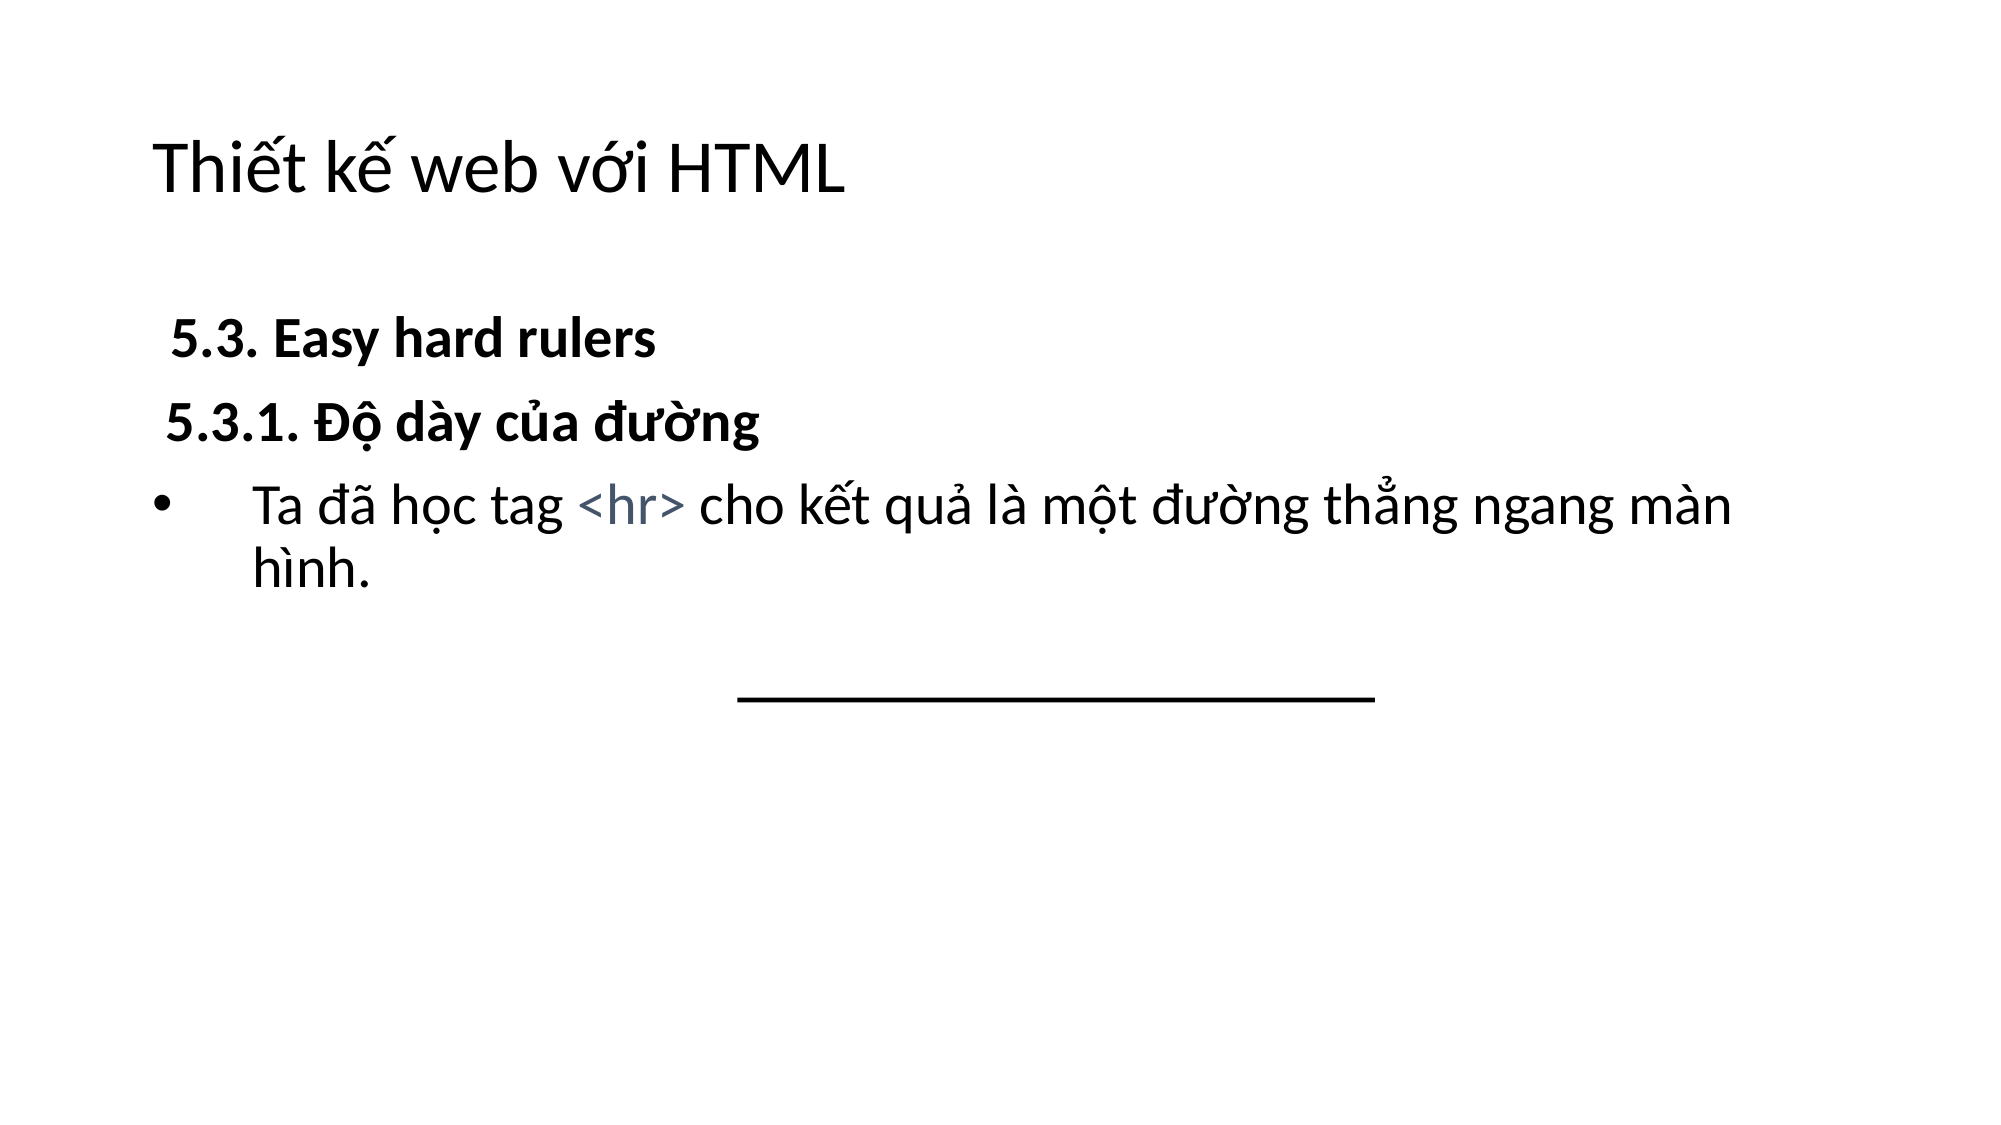

# Thiết kế web với HTML
5.3. Easy hard rulers
 5.3.1. Độ dày của đường
Ta đã học tag <hr> cho kết quả là một đường thẳng ngang màn hình.